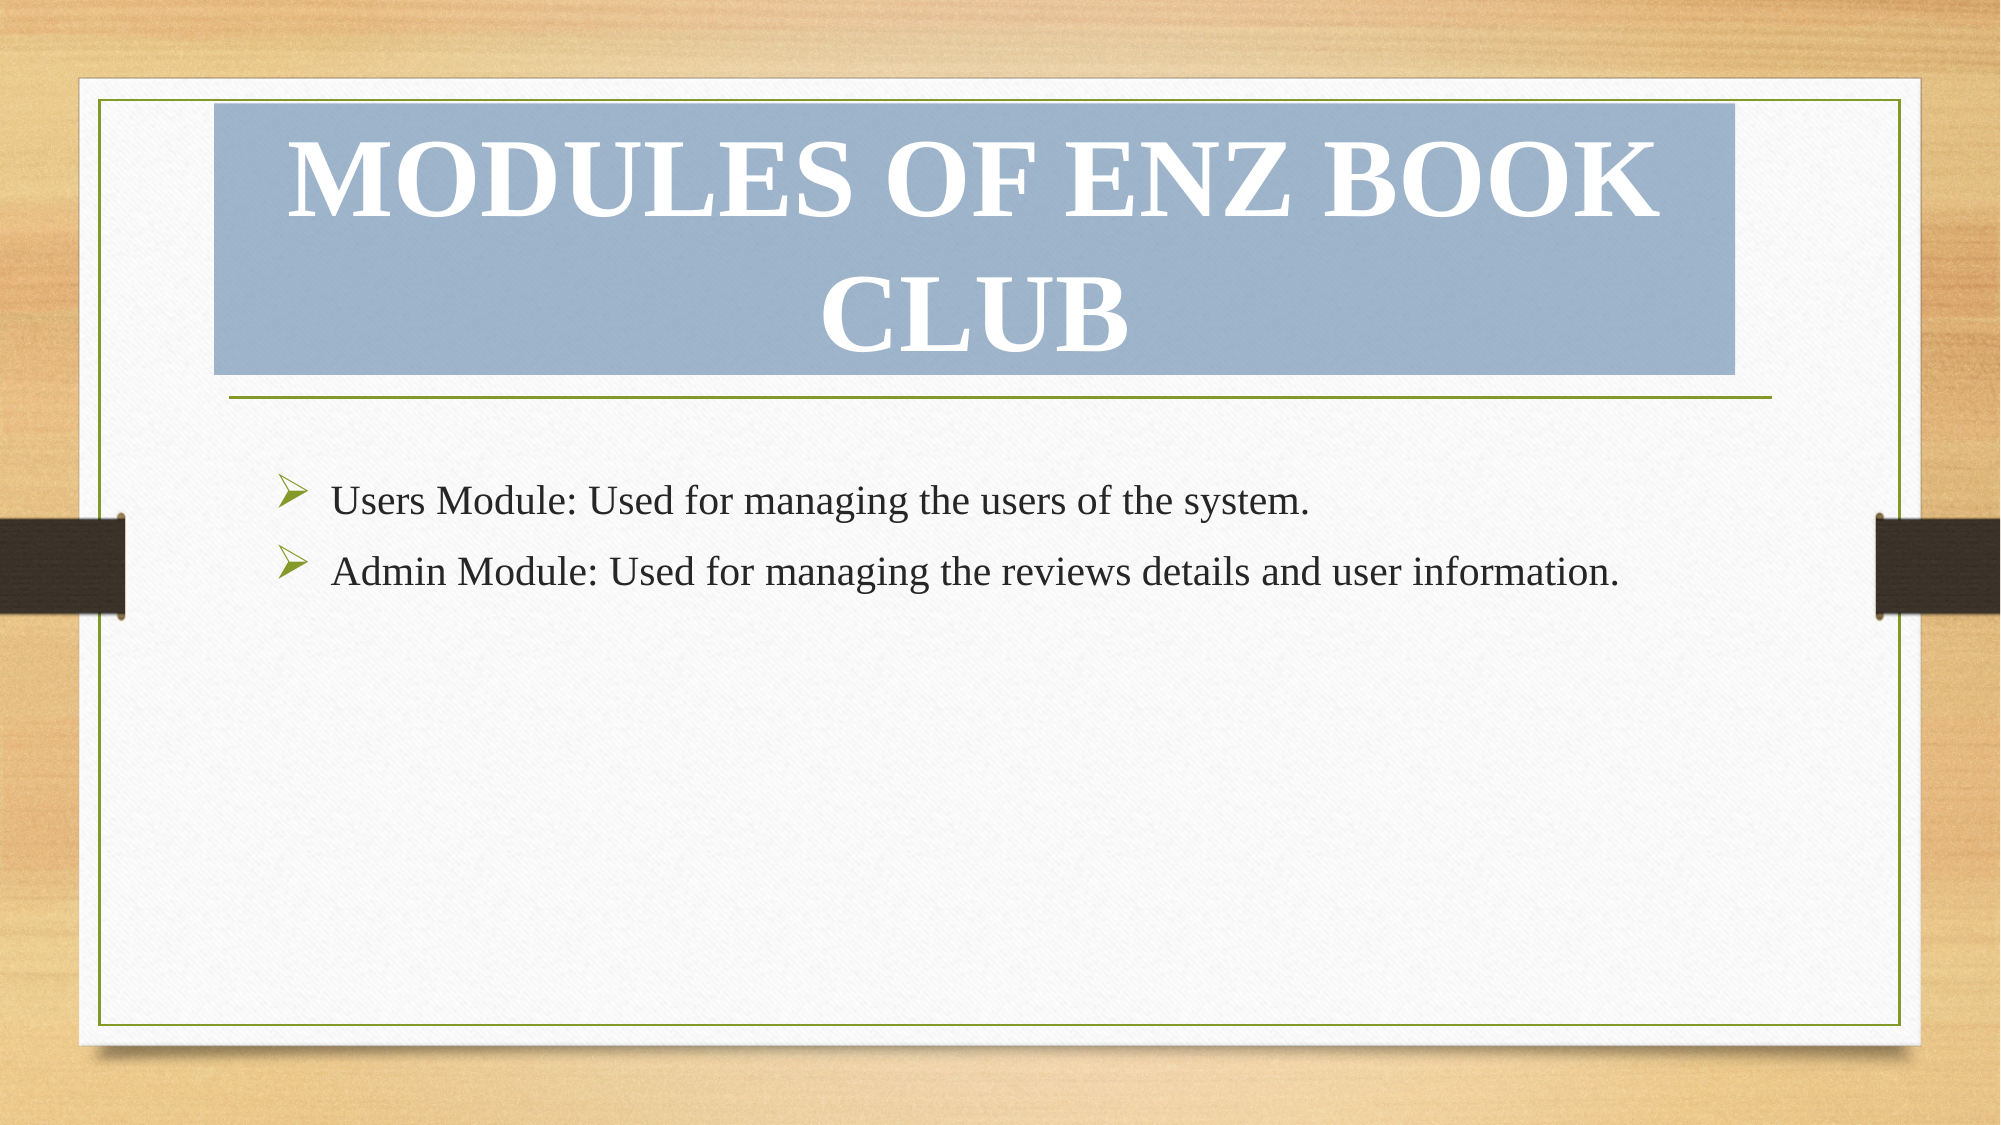

# MODULES OF ENZ BOOK CLUB

Users Module: Used for managing the users of the system.
Admin Module: Used for managing the reviews details and user information.